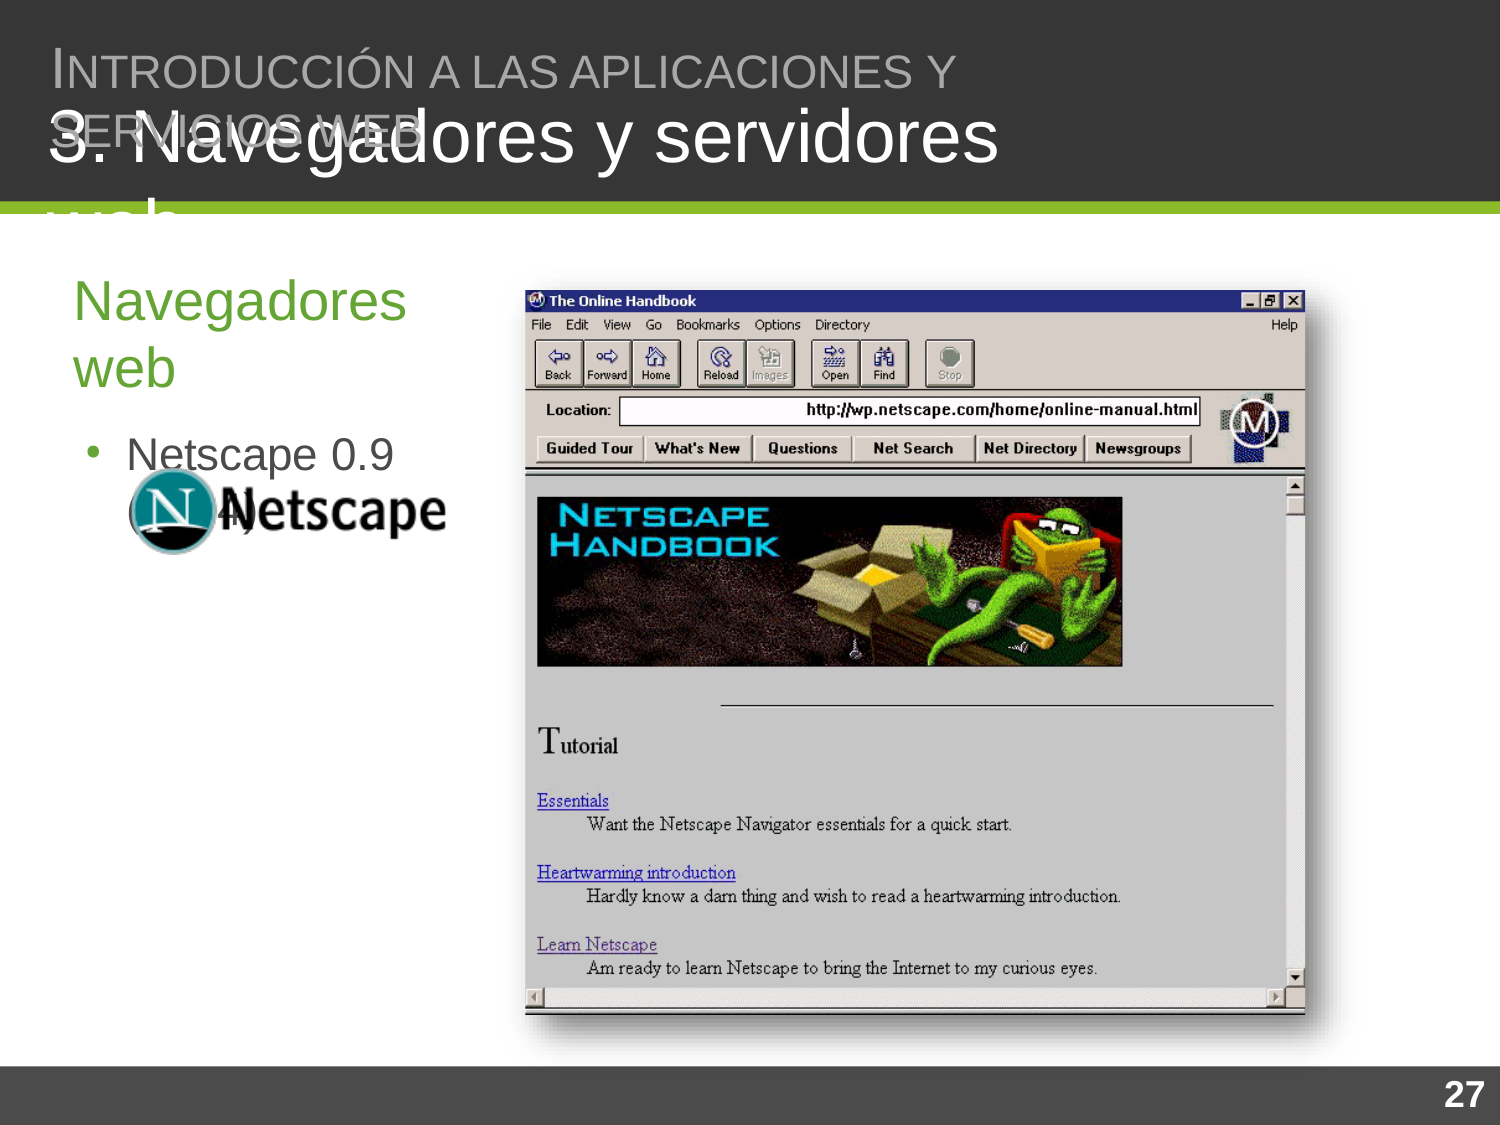

# INTRODUCCIÓN A LAS APLICACIONES Y SERVICIOS WEB
3. Navegadores y servidores web
Navegadores web
Netscape 0.9 (1994)

27